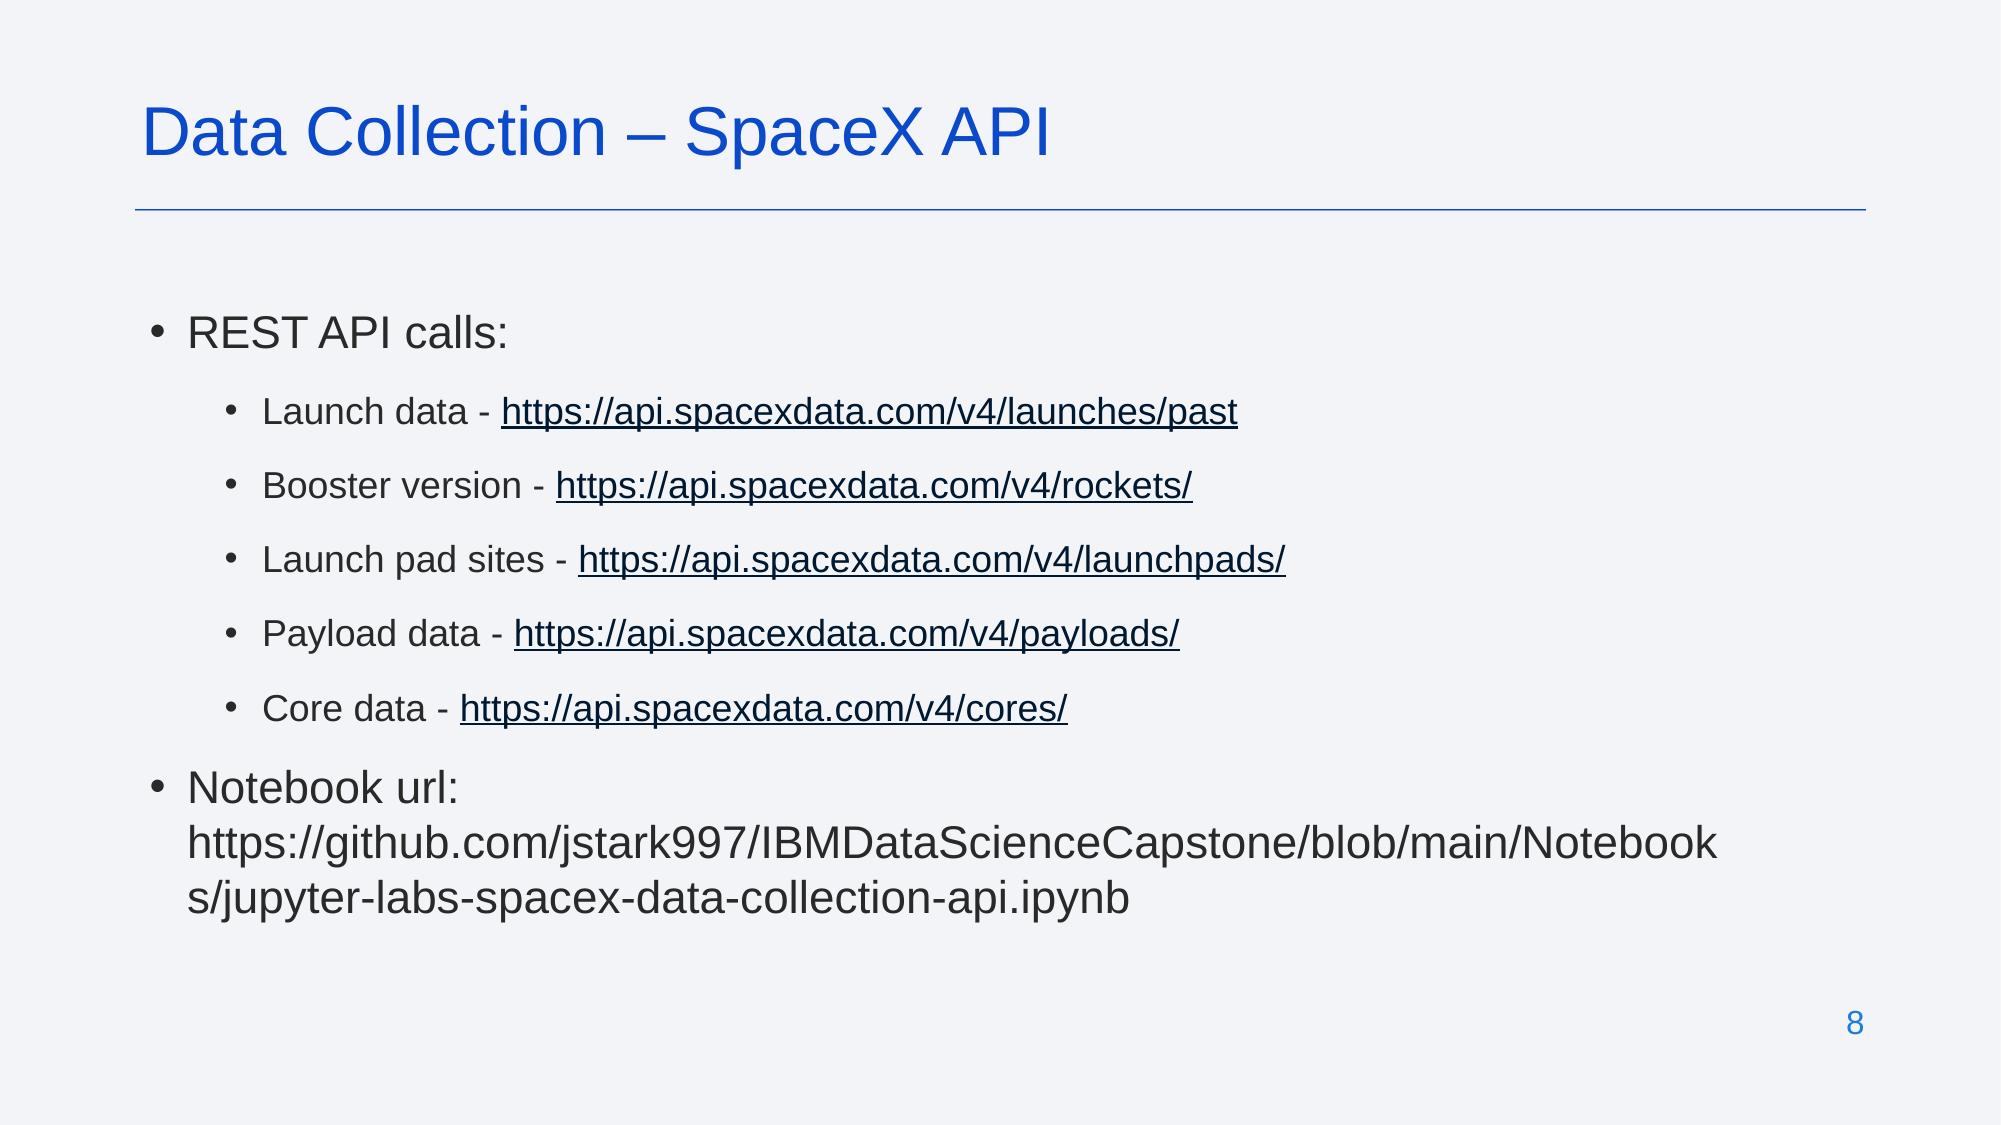

Data Collection – SpaceX API
REST API calls:
Launch data - https://api.spacexdata.com/v4/launches/past
Booster version - https://api.spacexdata.com/v4/rockets/
Launch pad sites - https://api.spacexdata.com/v4/launchpads/
Payload data - https://api.spacexdata.com/v4/payloads/
Core data - https://api.spacexdata.com/v4/cores/
Notebook url:  https://github.com/jstark997/IBMDataScienceCapstone/blob/main/Notebooks/jupyter-labs-spacex-data-collection-api.ipynb

8